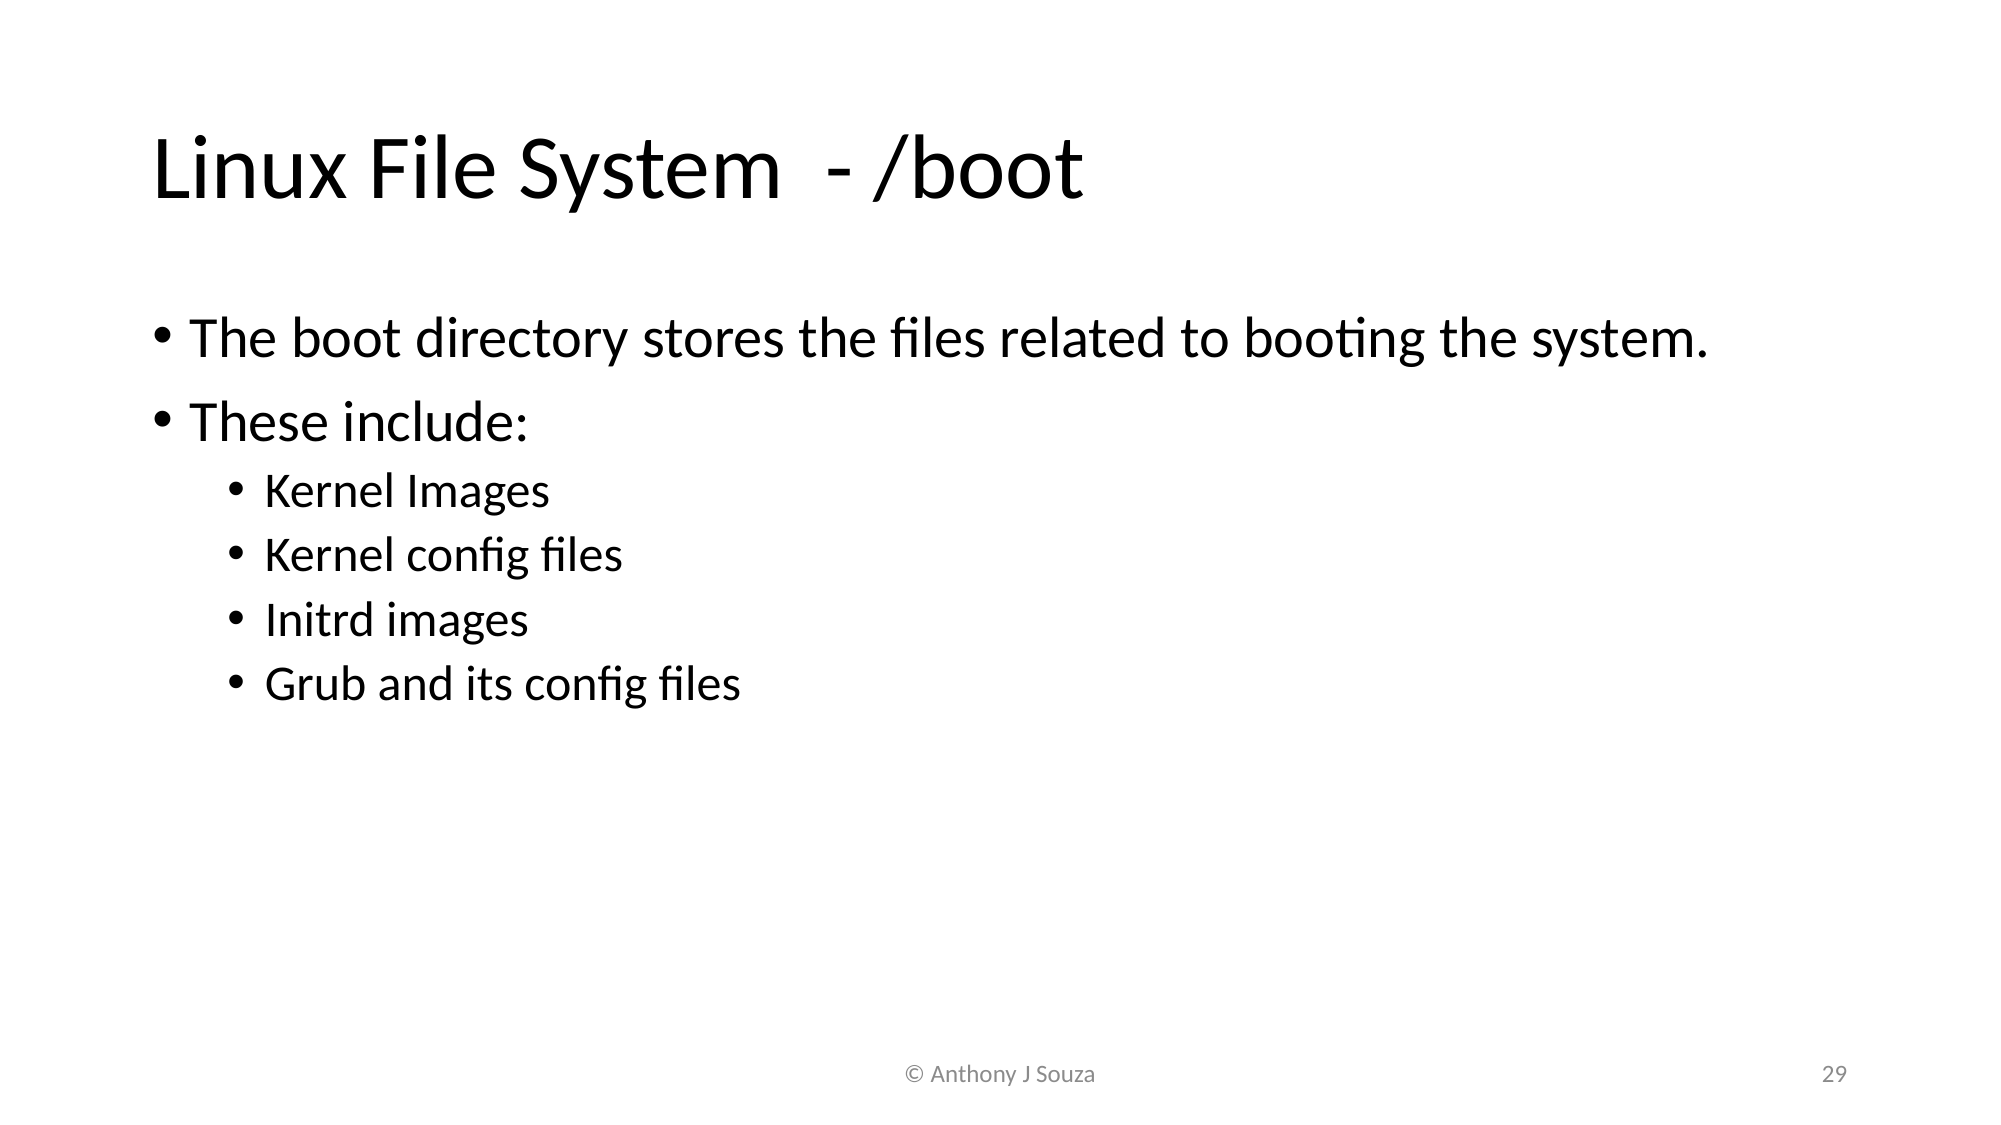

# Linux File System  - /boot
The boot directory stores the files related to booting the system.
These include:
Kernel Images
Kernel config files
Initrd images
Grub and its config files

© Anthony J Souza
29